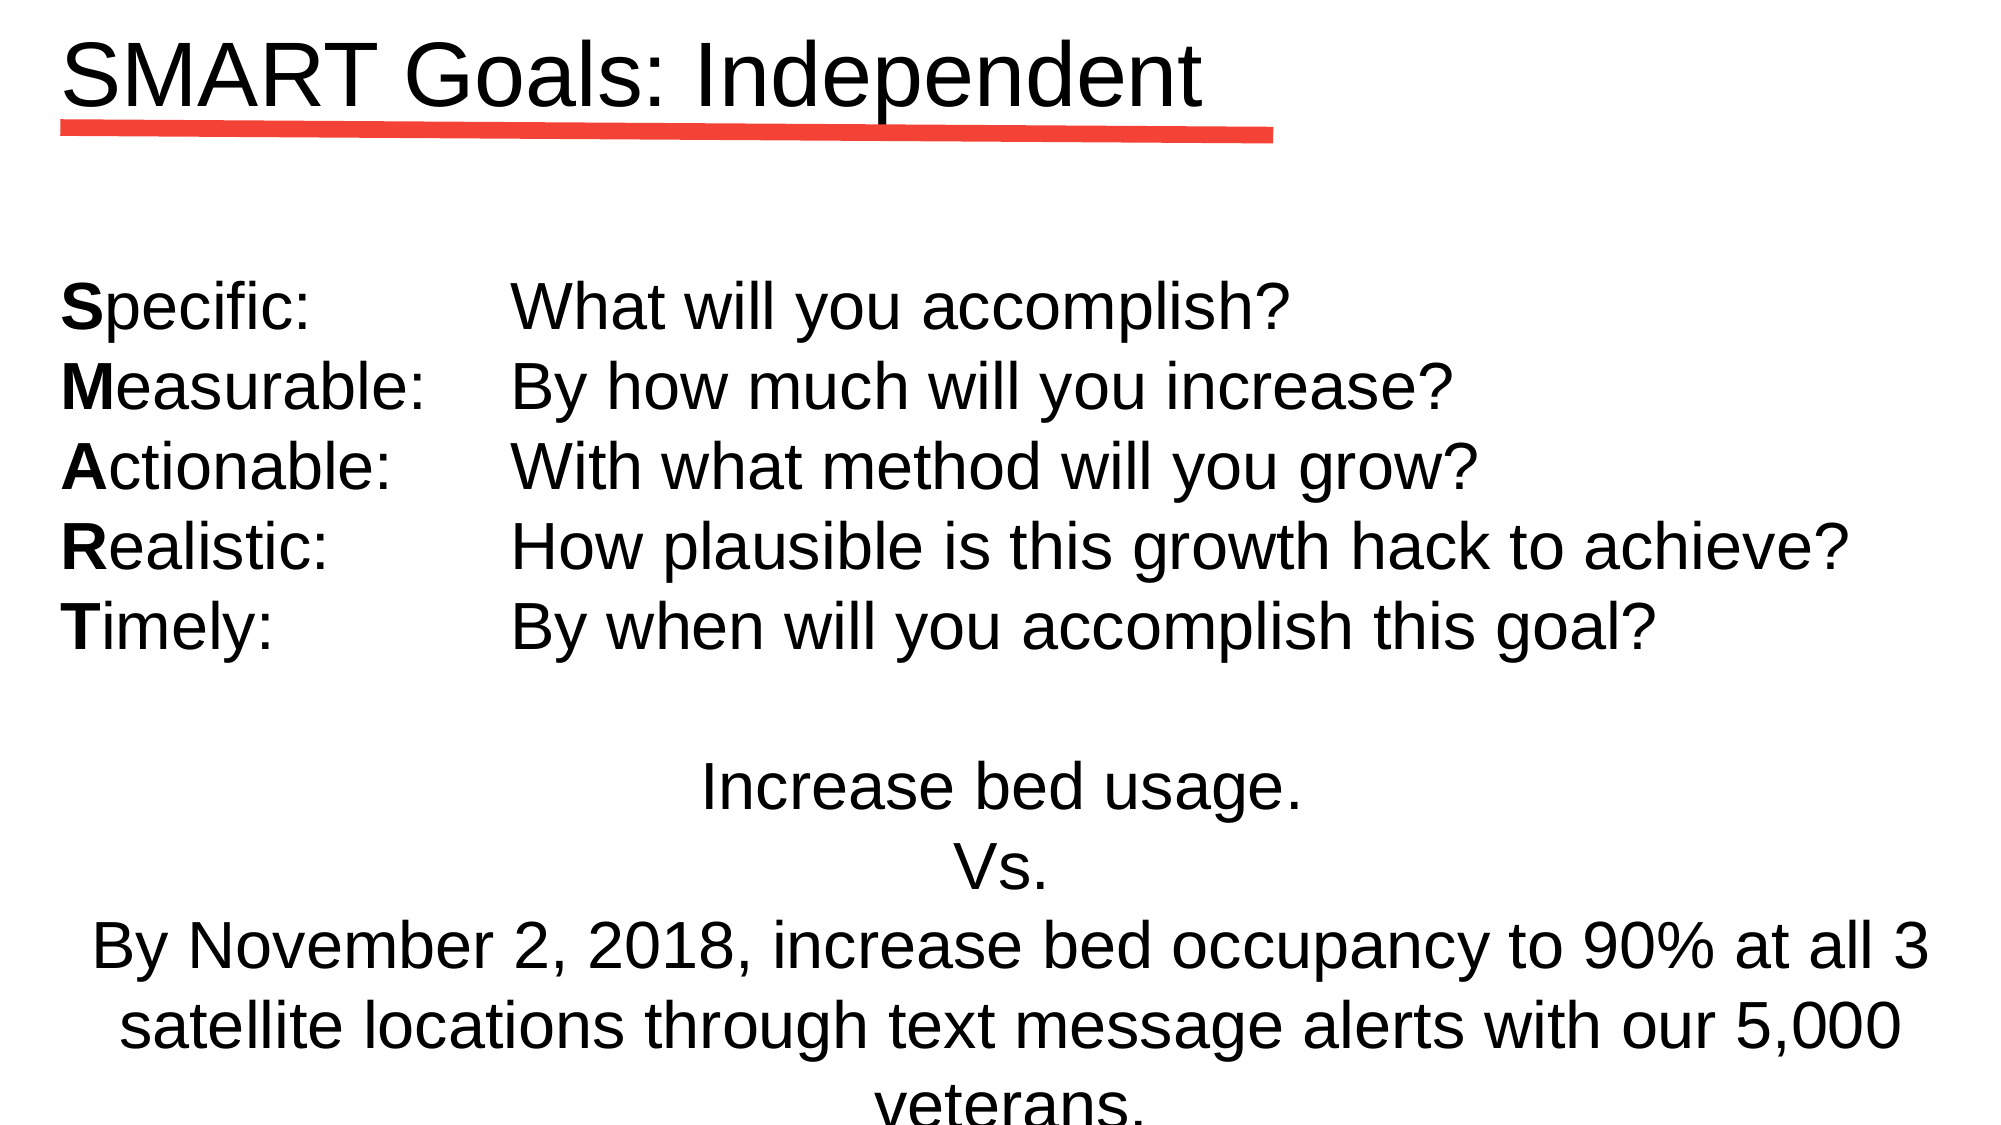

SMART Goals: Independent
Specific:		What will you accomplish?
Measurable: 	By how much will you increase?
Actionable: 	With what method will you grow?
Realistic: 		How plausible is this growth hack to achieve?
Timely: 		By when will you accomplish this goal?

Increase bed usage.
Vs.
By November 2, 2018, increase bed occupancy to 90% at all 3 satellite locations through text message alerts with our 5,000 veterans.